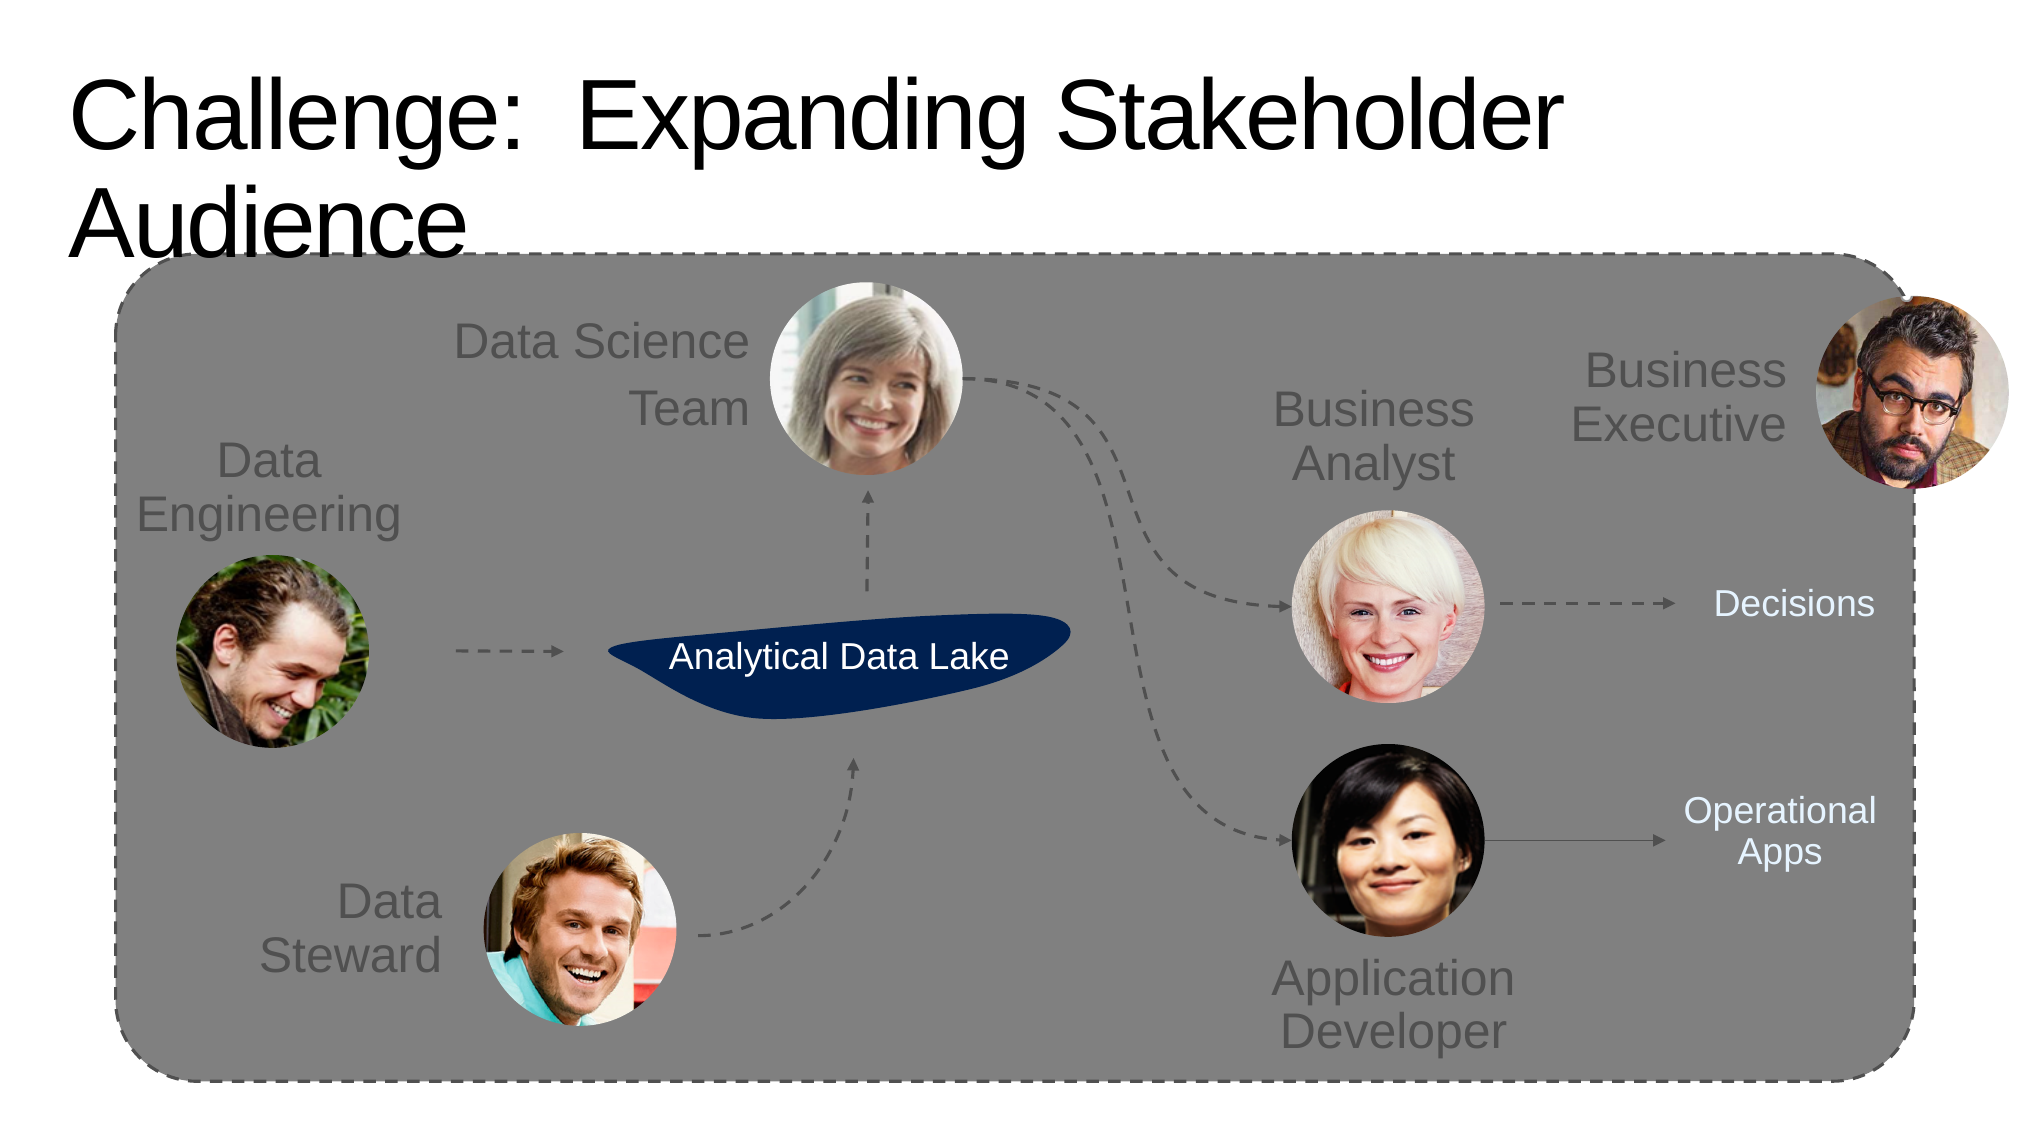

# Challenge:  Expanding Stakeholder Audience

Data Science
Team

Business Executive
Business Analyst
Data Engineering

Decisions

Analytical Data Lake

Operational Apps

Data Steward
Application Developer